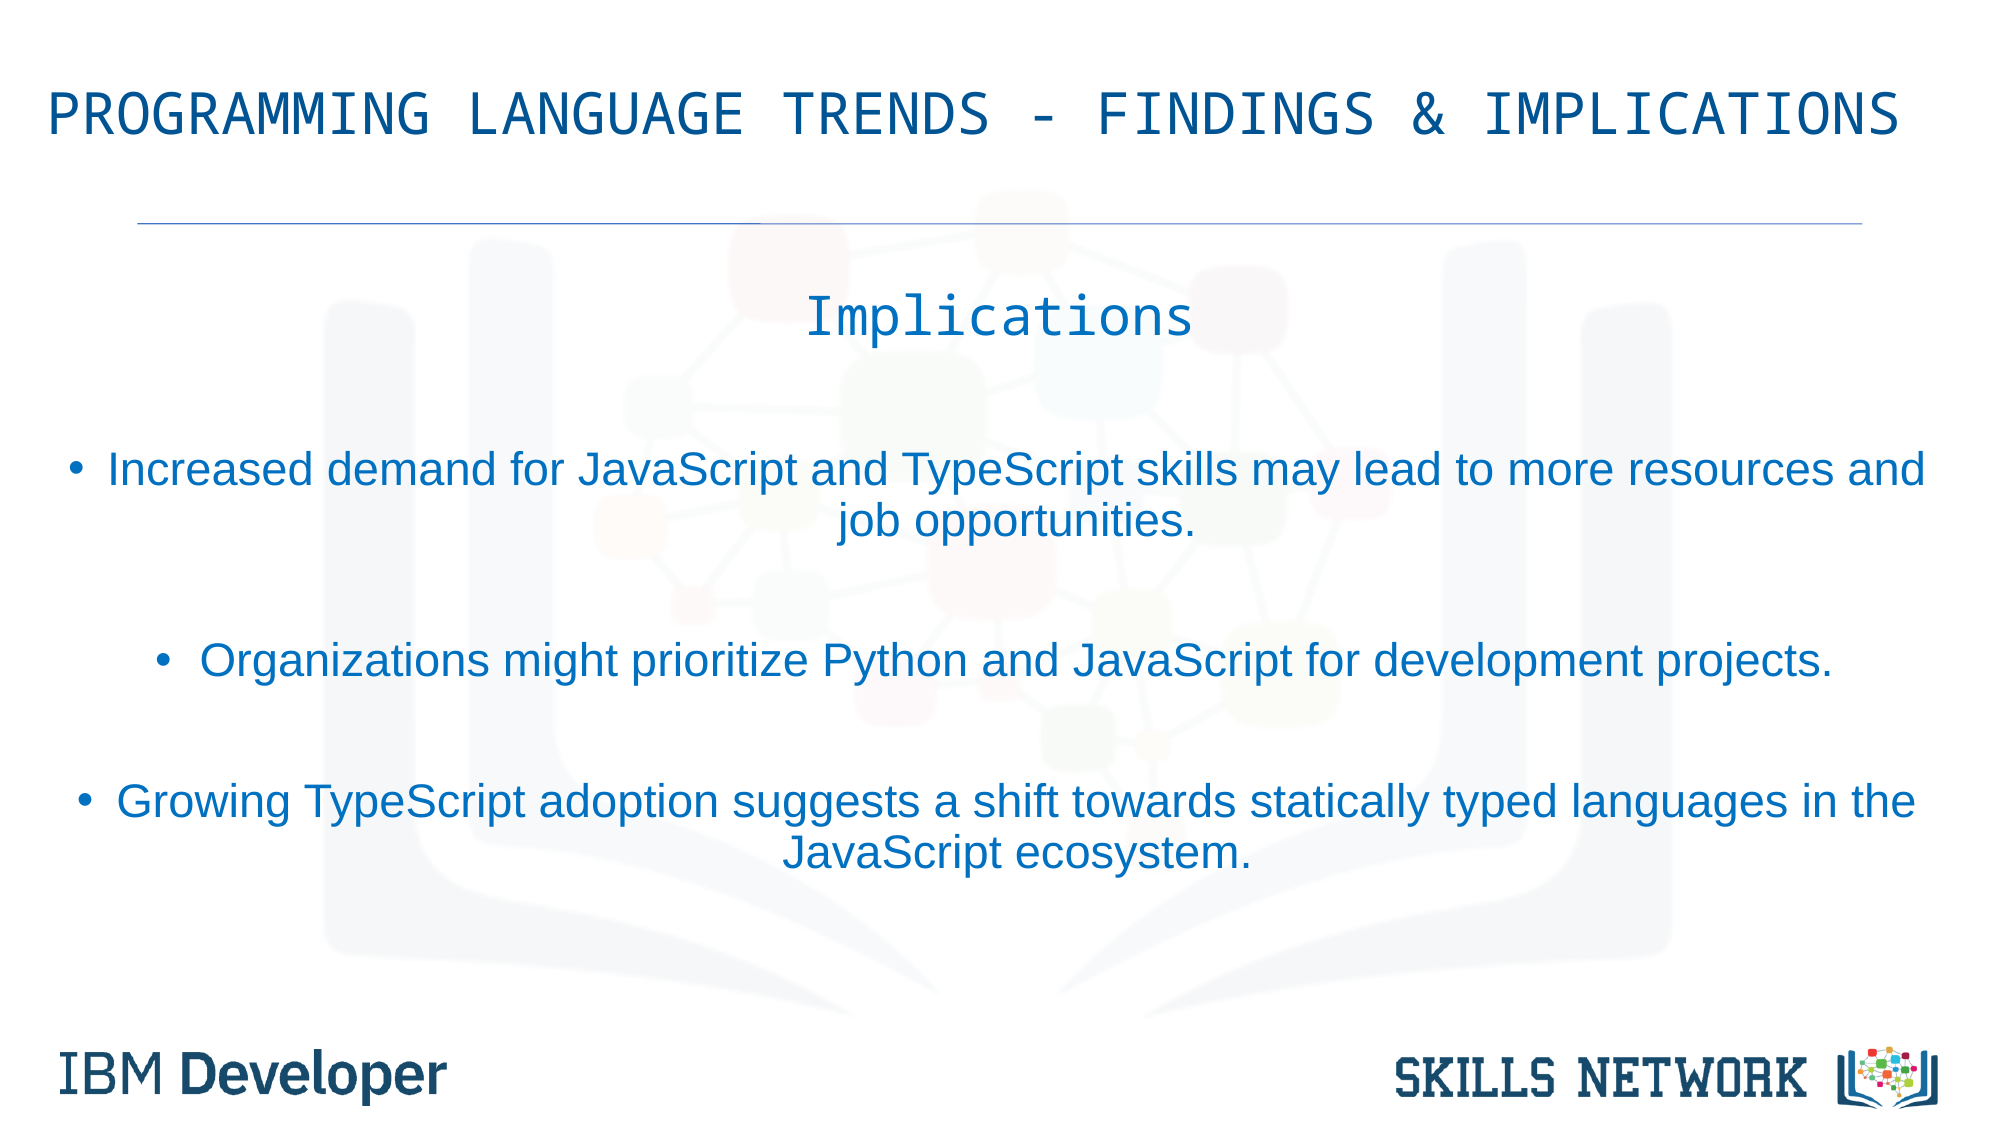

# PROGRAMMING LANGUAGE TRENDS - FINDINGS & IMPLICATIONS
Implications

Increased demand for JavaScript and TypeScript skills may lead to more resources and job opportunities.

Organizations might prioritize Python and JavaScript for development projects.

Growing TypeScript adoption suggests a shift towards statically typed languages in the JavaScript ecosystem.